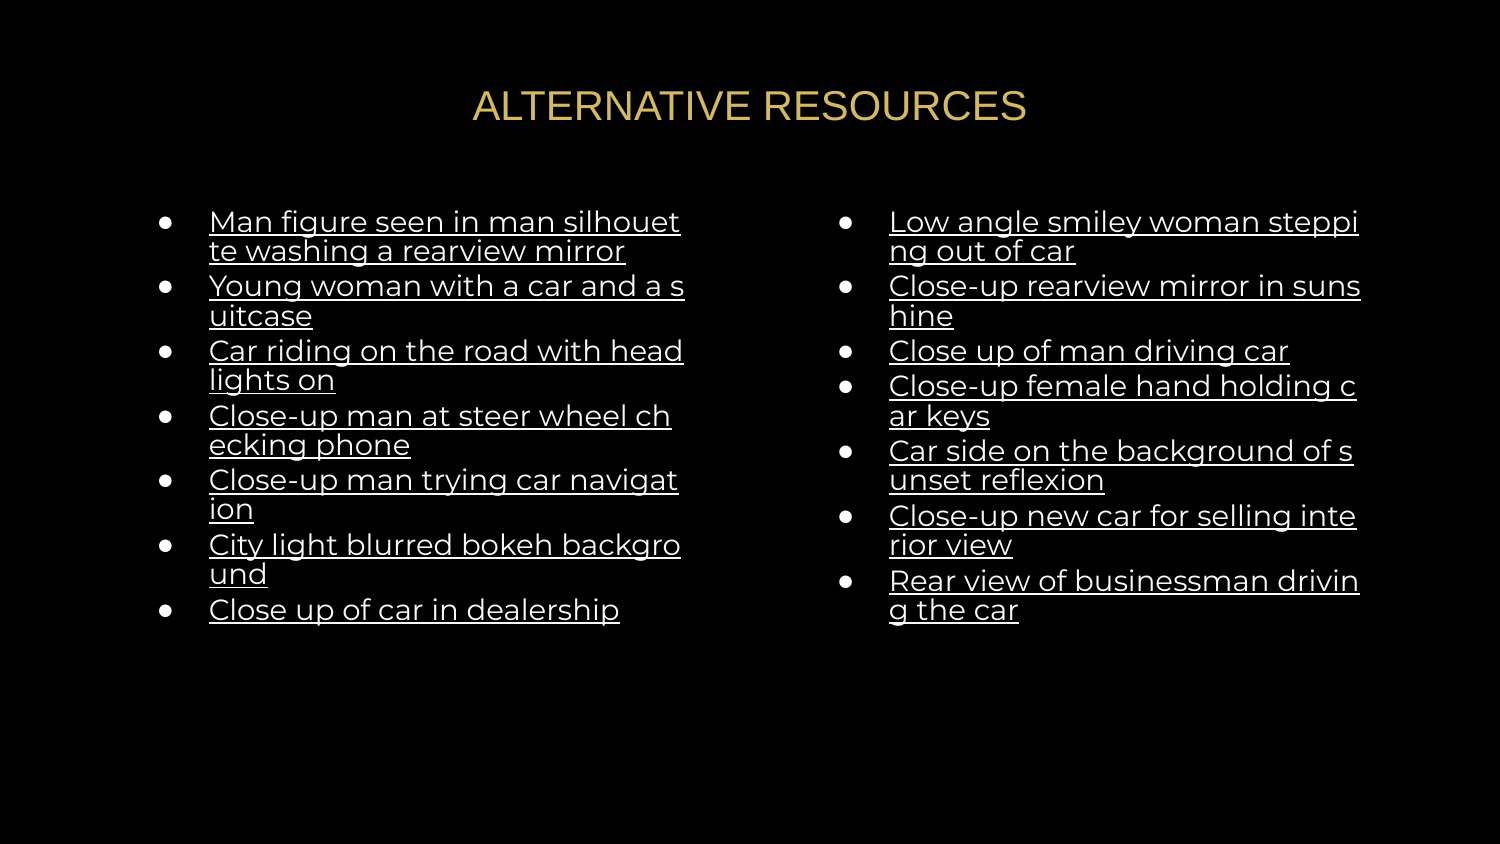

# ALTERNATIVE RESOURCES
Man figure seen in man silhouette washing a rearview mirror
Young woman with a car and a suitcase
Car riding on the road with headlights on
Close-up man at steer wheel checking phone
Close-up man trying car navigation
City light blurred bokeh background
Close up of car in dealership
Low angle smiley woman stepping out of car
Close-up rearview mirror in sunshine
Close up of man driving car
Close-up female hand holding car keys
Car side on the background of sunset reflexion
Close-up new car for selling interior view
Rear view of businessman driving the car